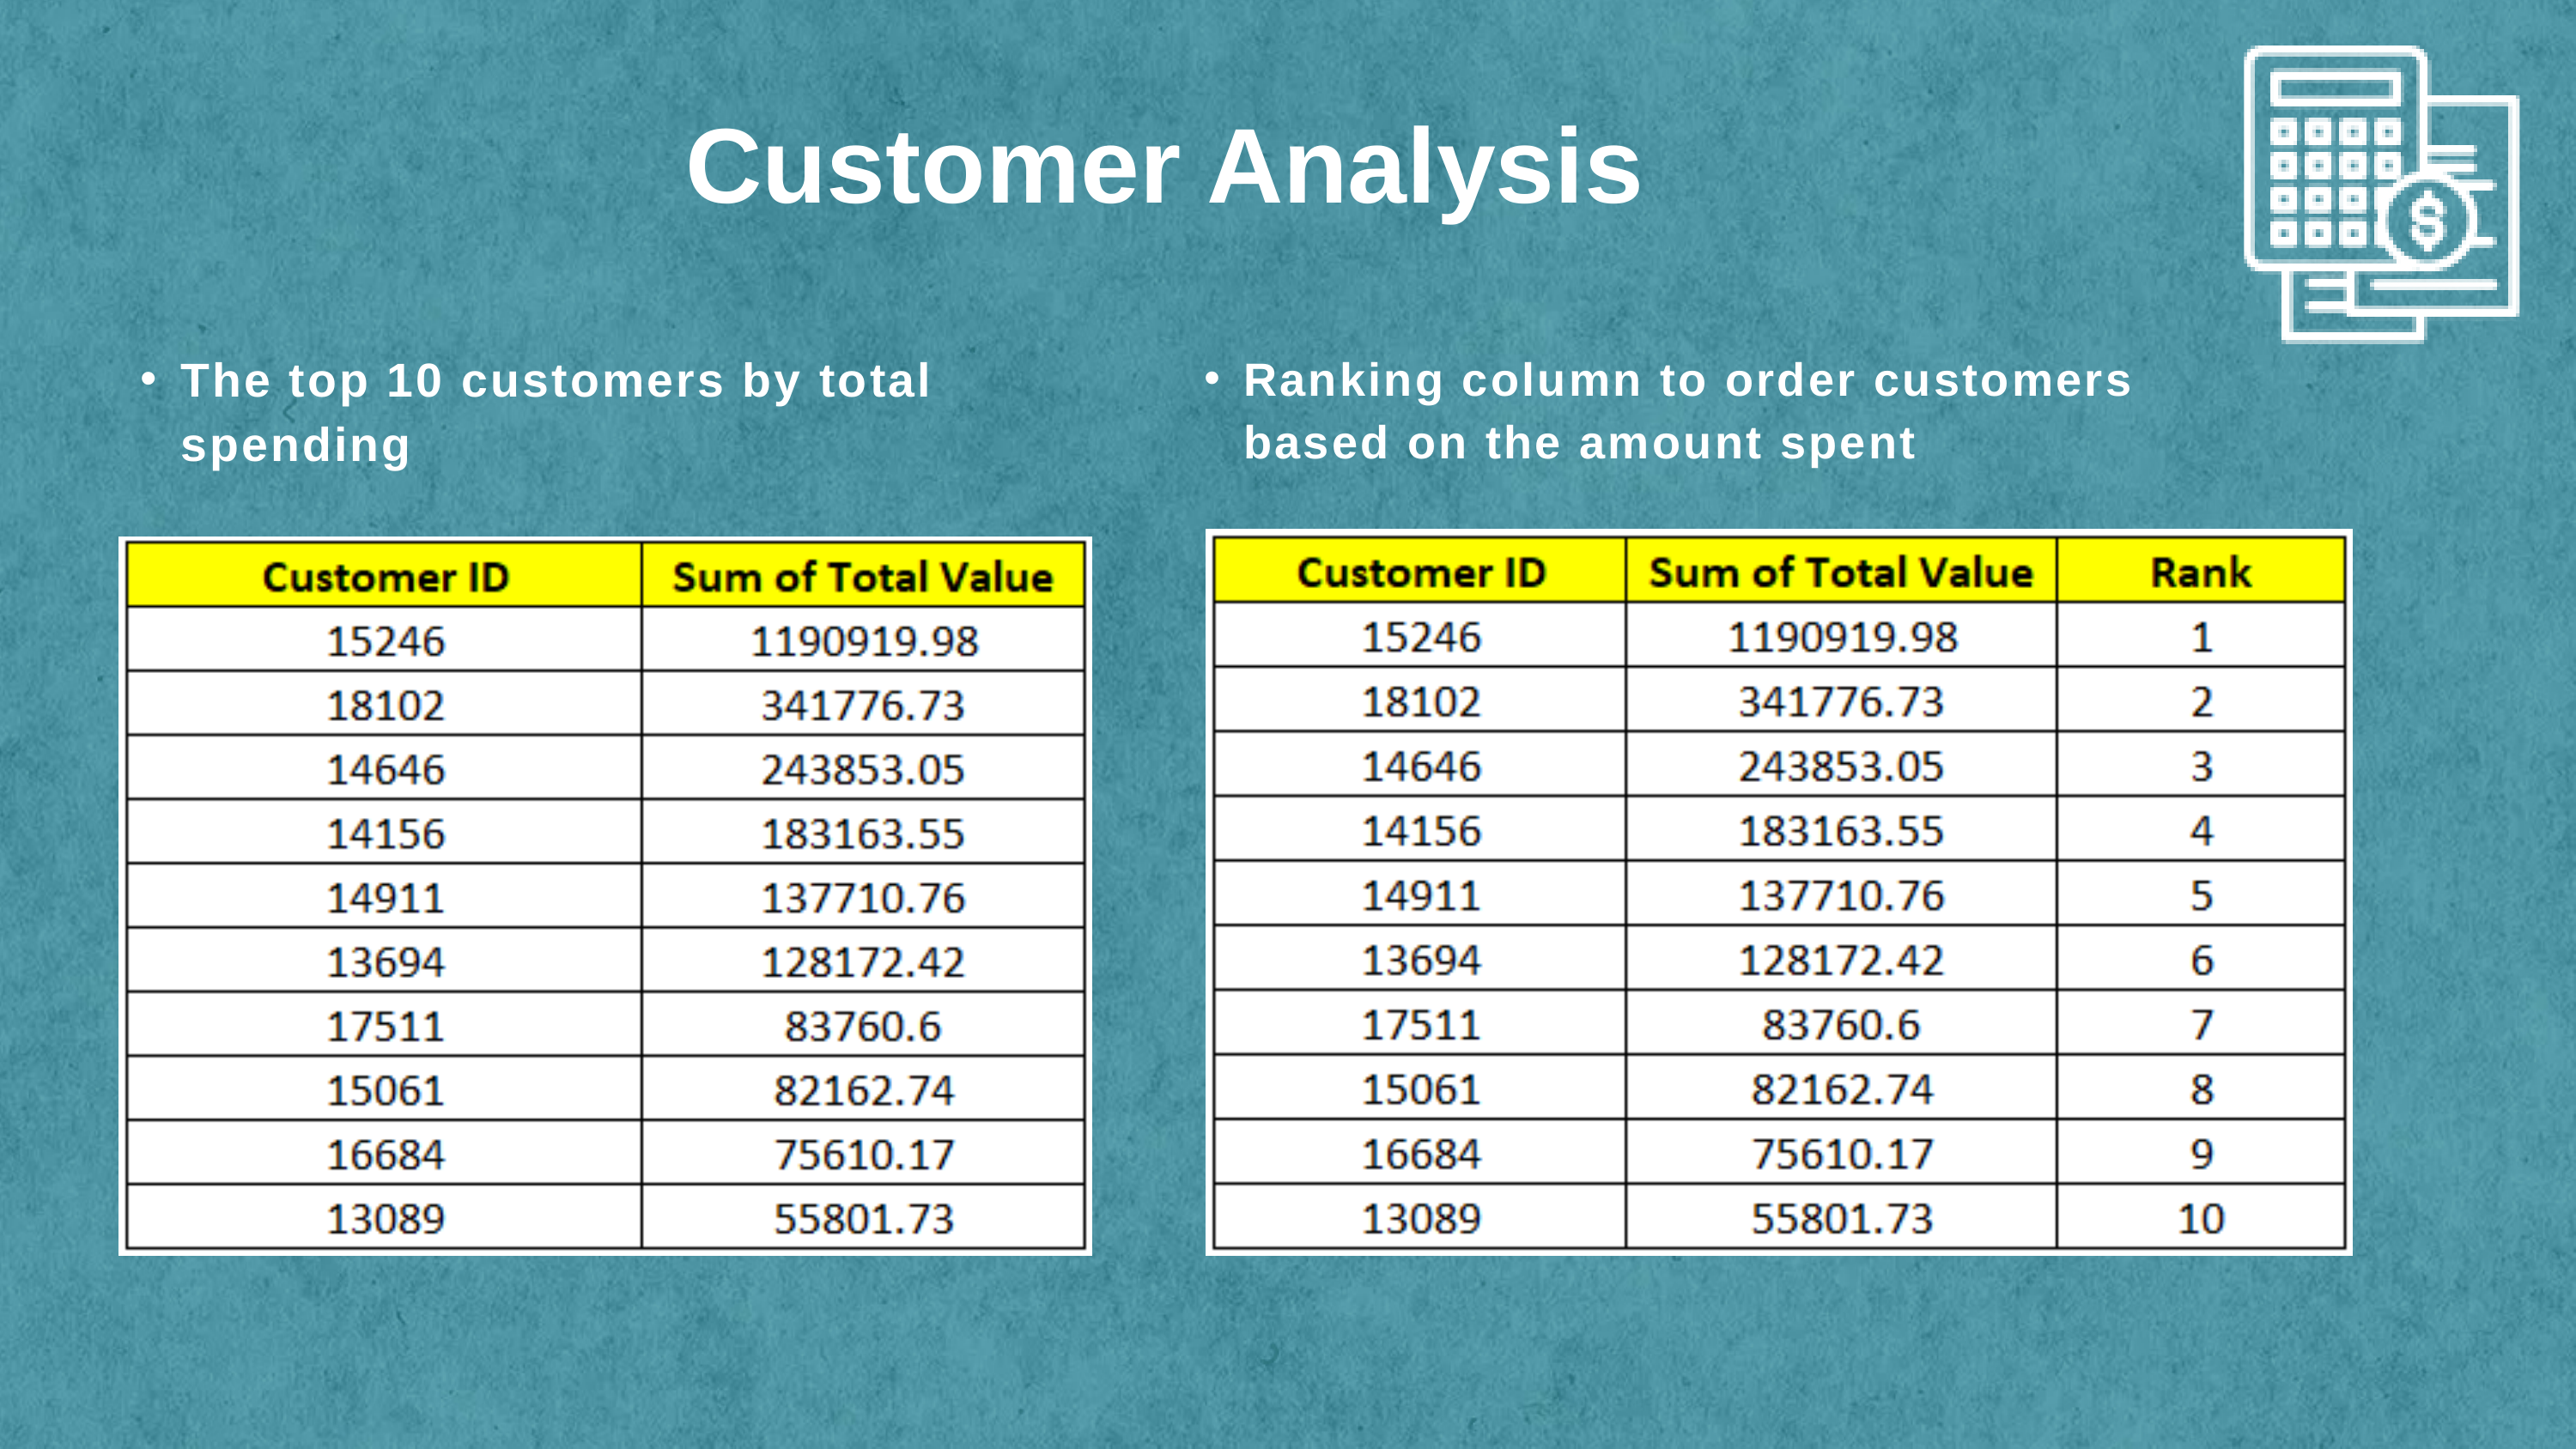

Customer Analysis
The top 10 customers by total spending
Ranking column to order customers based on the amount spent